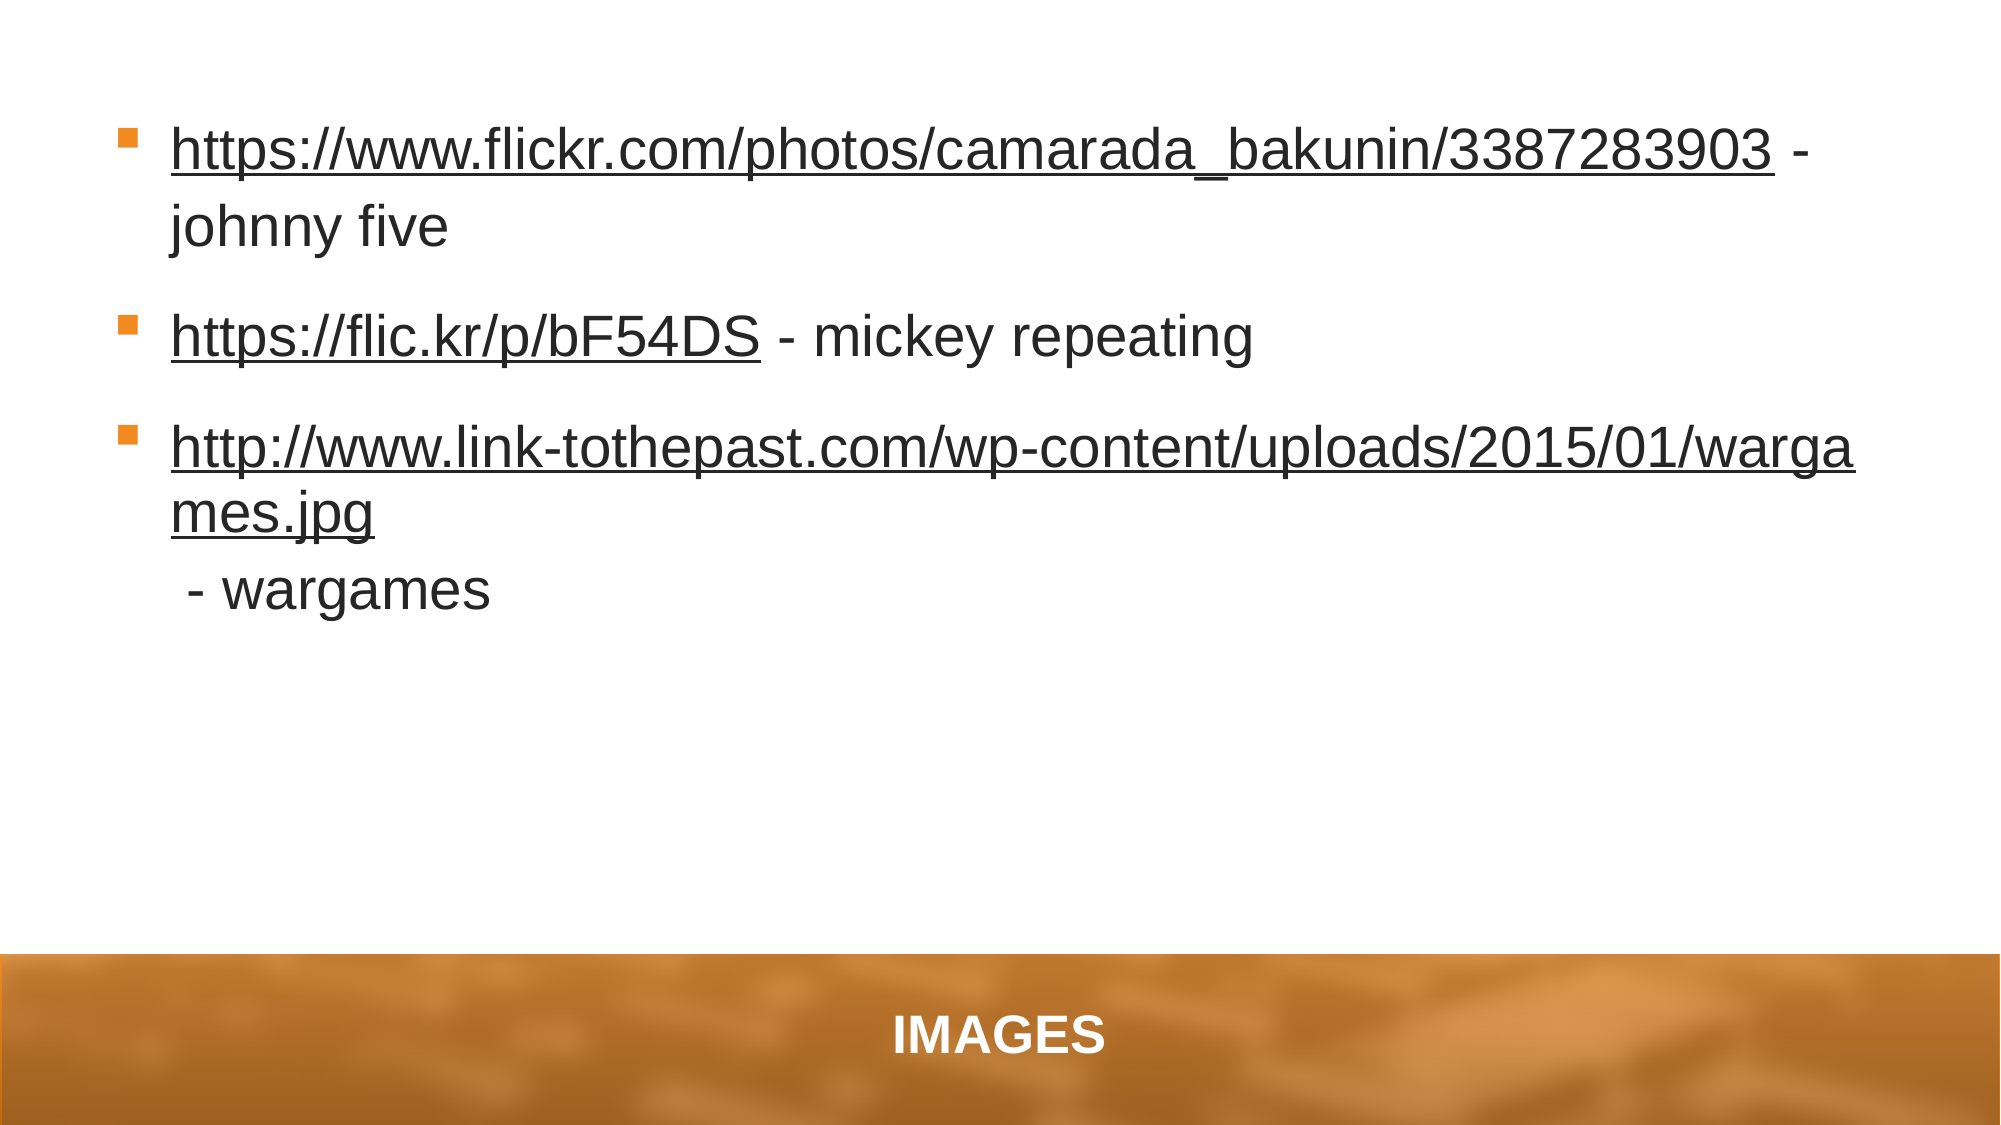

https://www.flickr.com/photos/camarada_bakunin/3387283903 - johnny five
https://flic.kr/p/bF54DS - mickey repeating
http://www.link-tothepast.com/wp-content/uploads/2015/01/wargames.jpg - wargames

# IMAGES